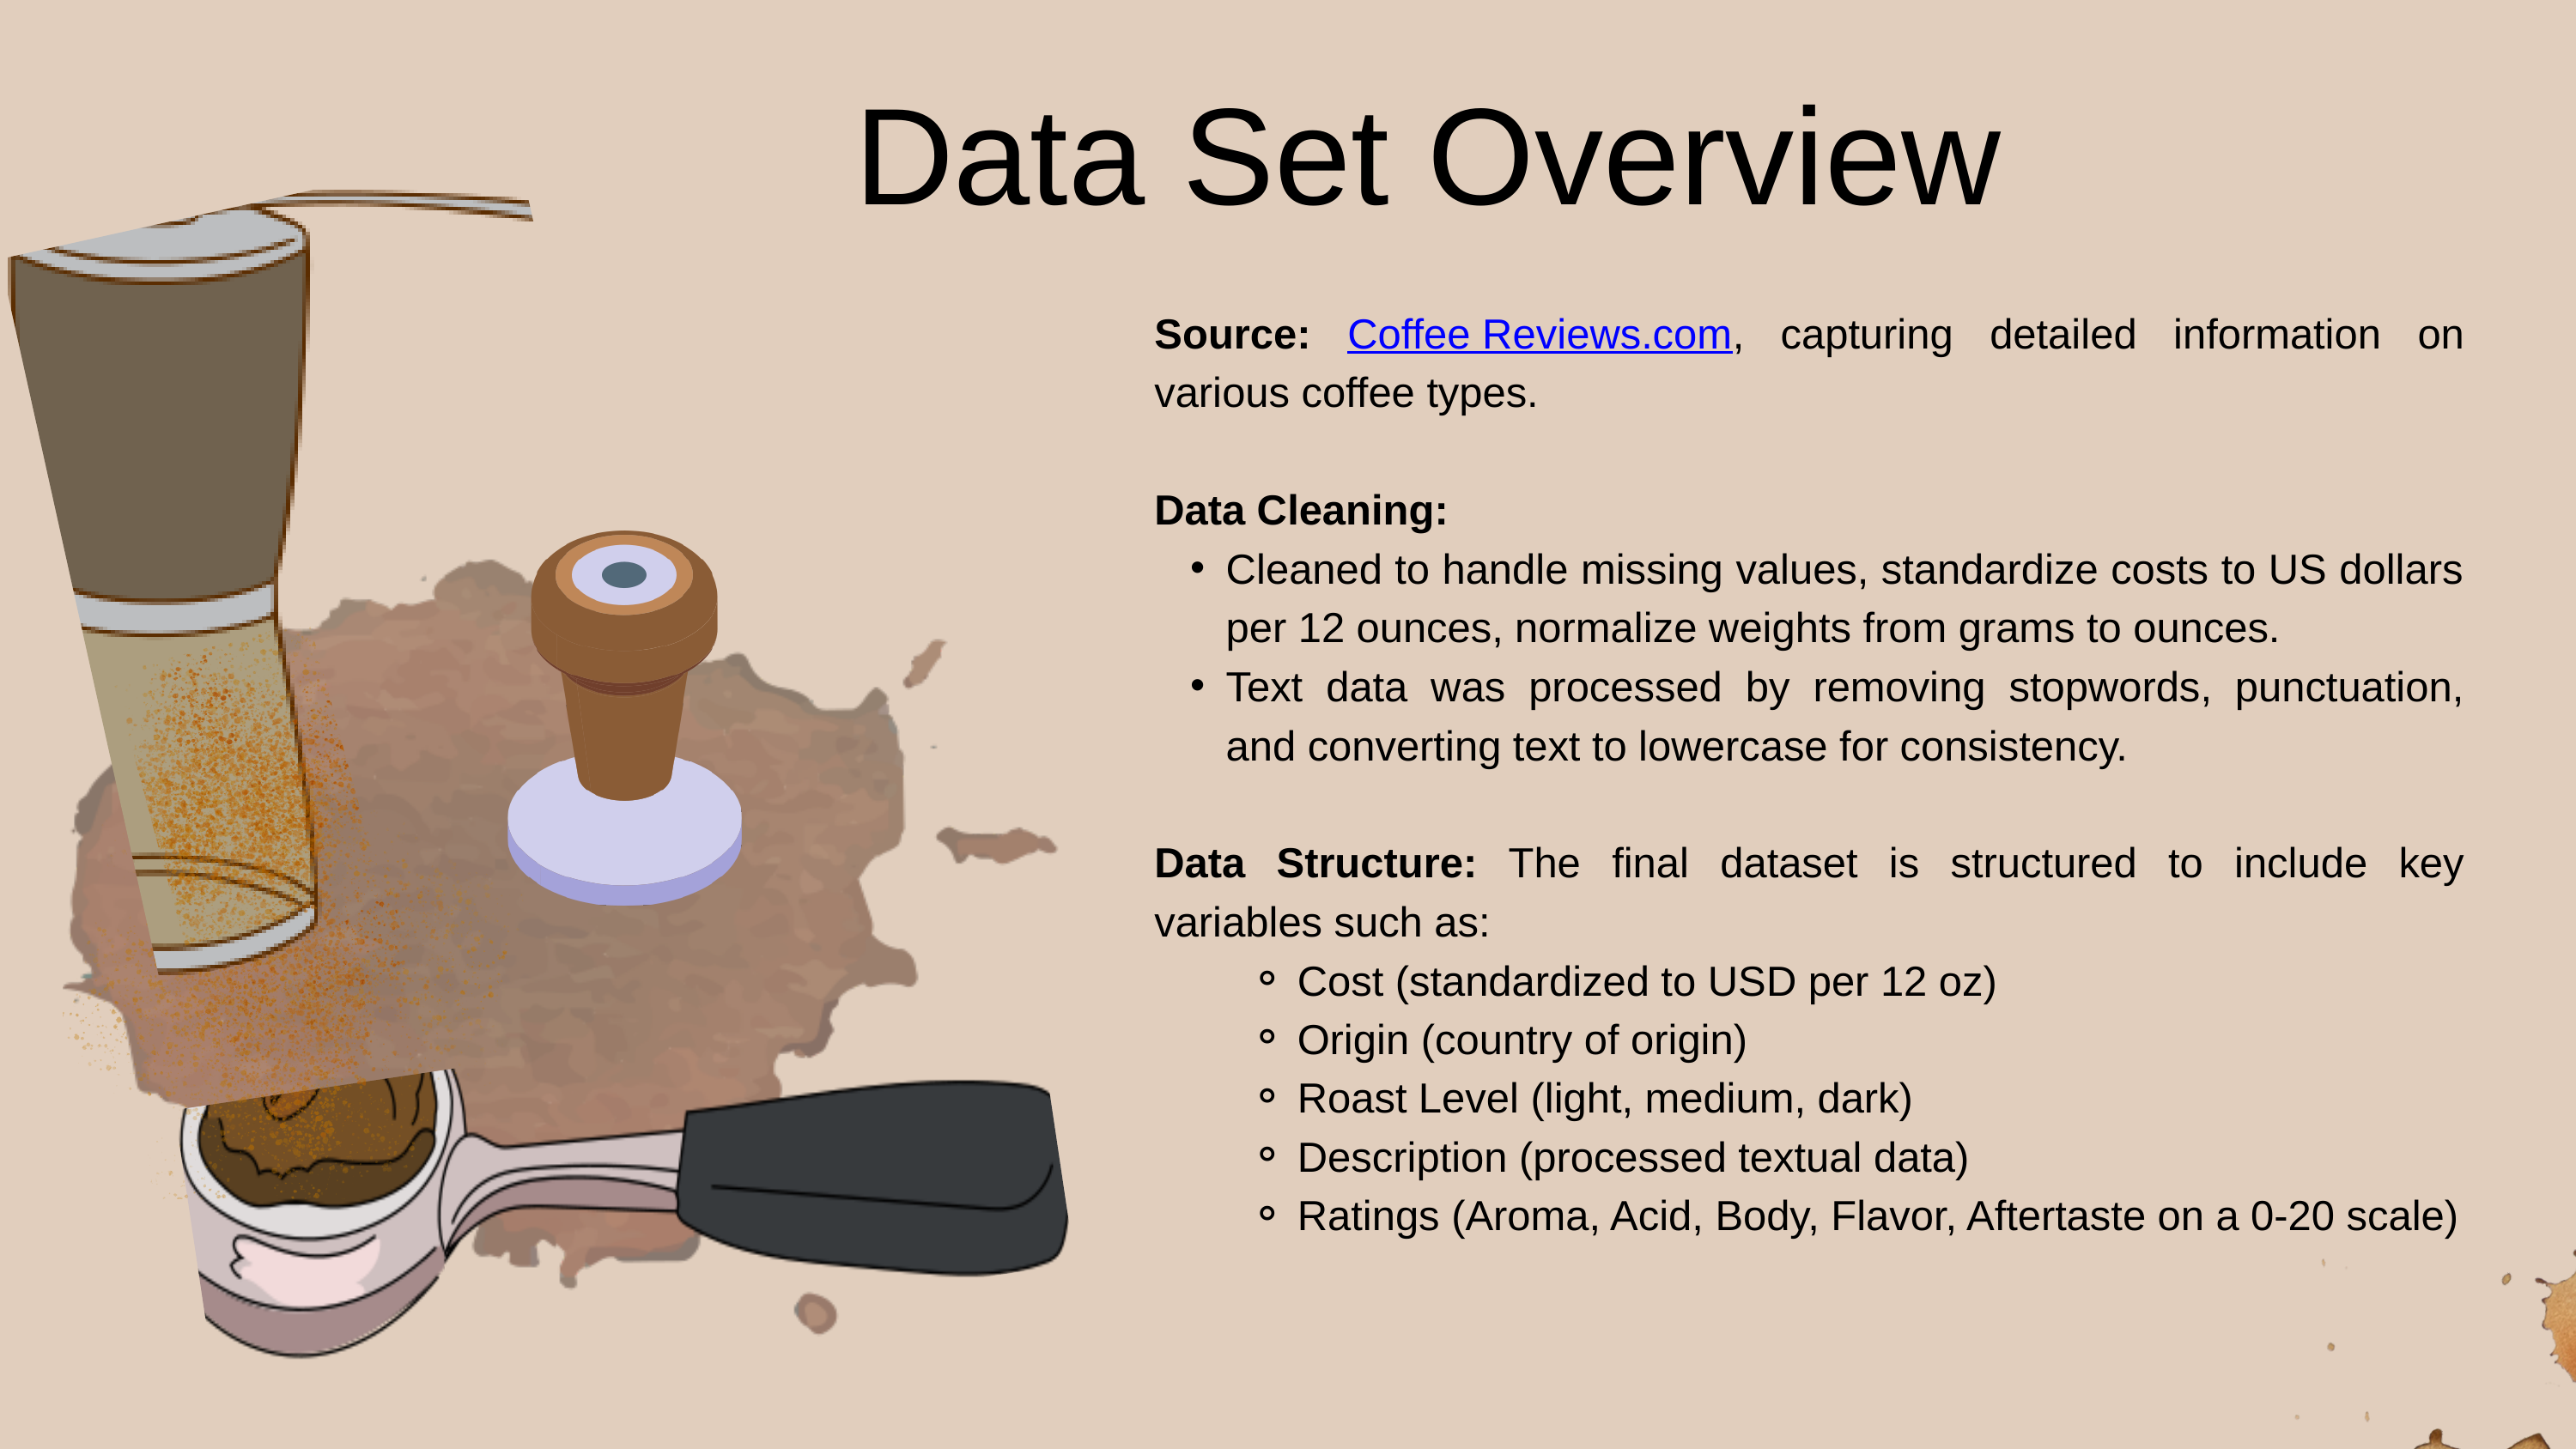

Data Set Overview

Source: Coffee Reviews.com, capturing detailed information on various coffee types.

Data Cleaning:
Cleaned to handle missing values, standardize costs to US dollars per 12 ounces, normalize weights from grams to ounces.
Text data was processed by removing stopwords, punctuation, and converting text to lowercase for consistency.

Data Structure: The final dataset is structured to include key variables such as:
Cost (standardized to USD per 12 oz)
Origin (country of origin)
Roast Level (light, medium, dark)
Description (processed textual data)
Ratings (Aroma, Acid, Body, Flavor, Aftertaste on a 0-20 scale)